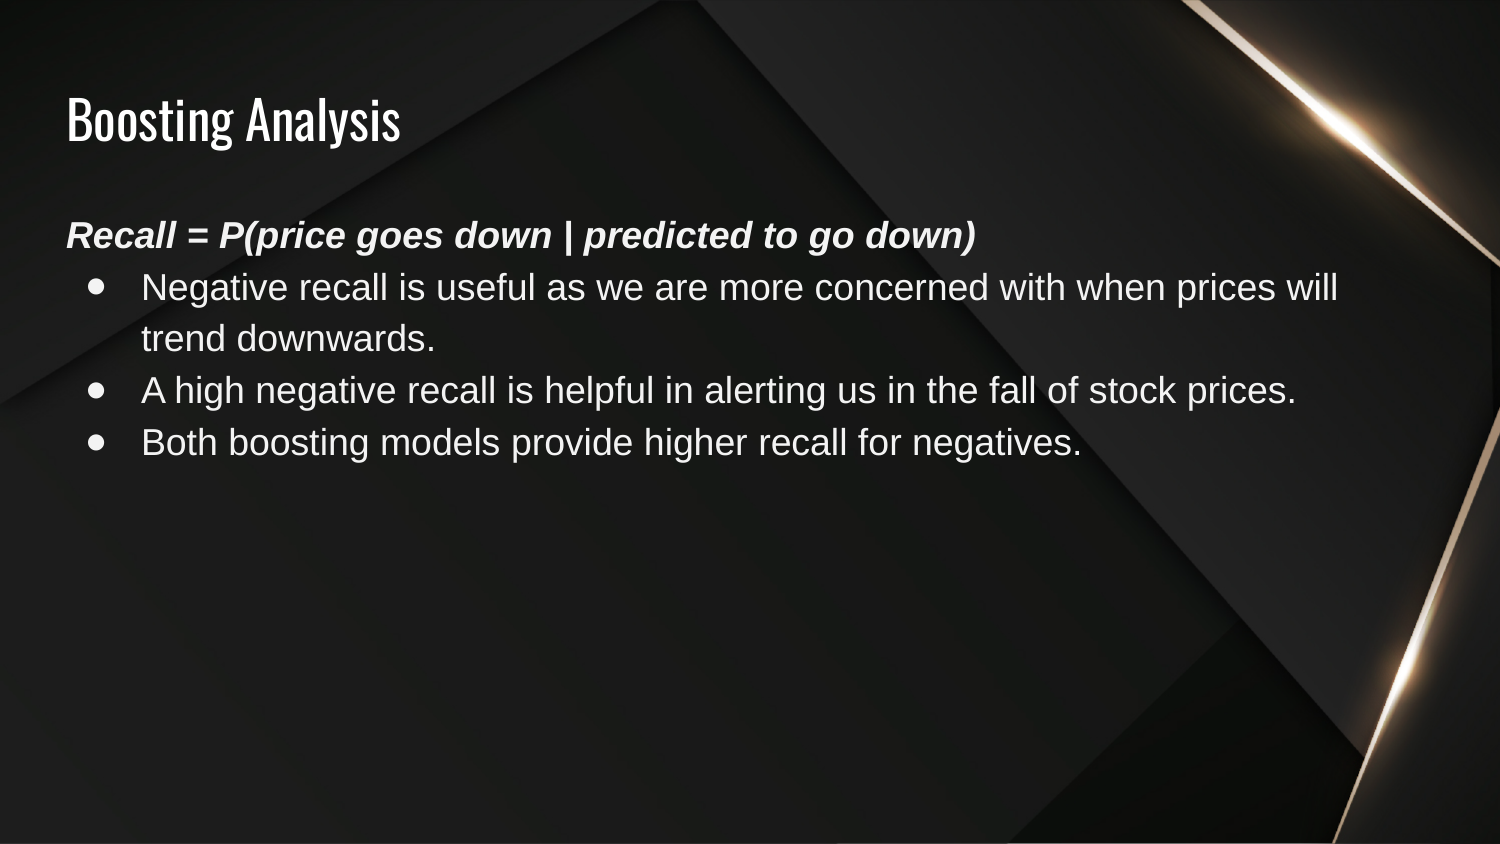

# Boosting Analysis
Recall = P(price goes down | predicted to go down)
Negative recall is useful as we are more concerned with when prices will trend downwards.
A high negative recall is helpful in alerting us in the fall of stock prices.
Both boosting models provide higher recall for negatives.